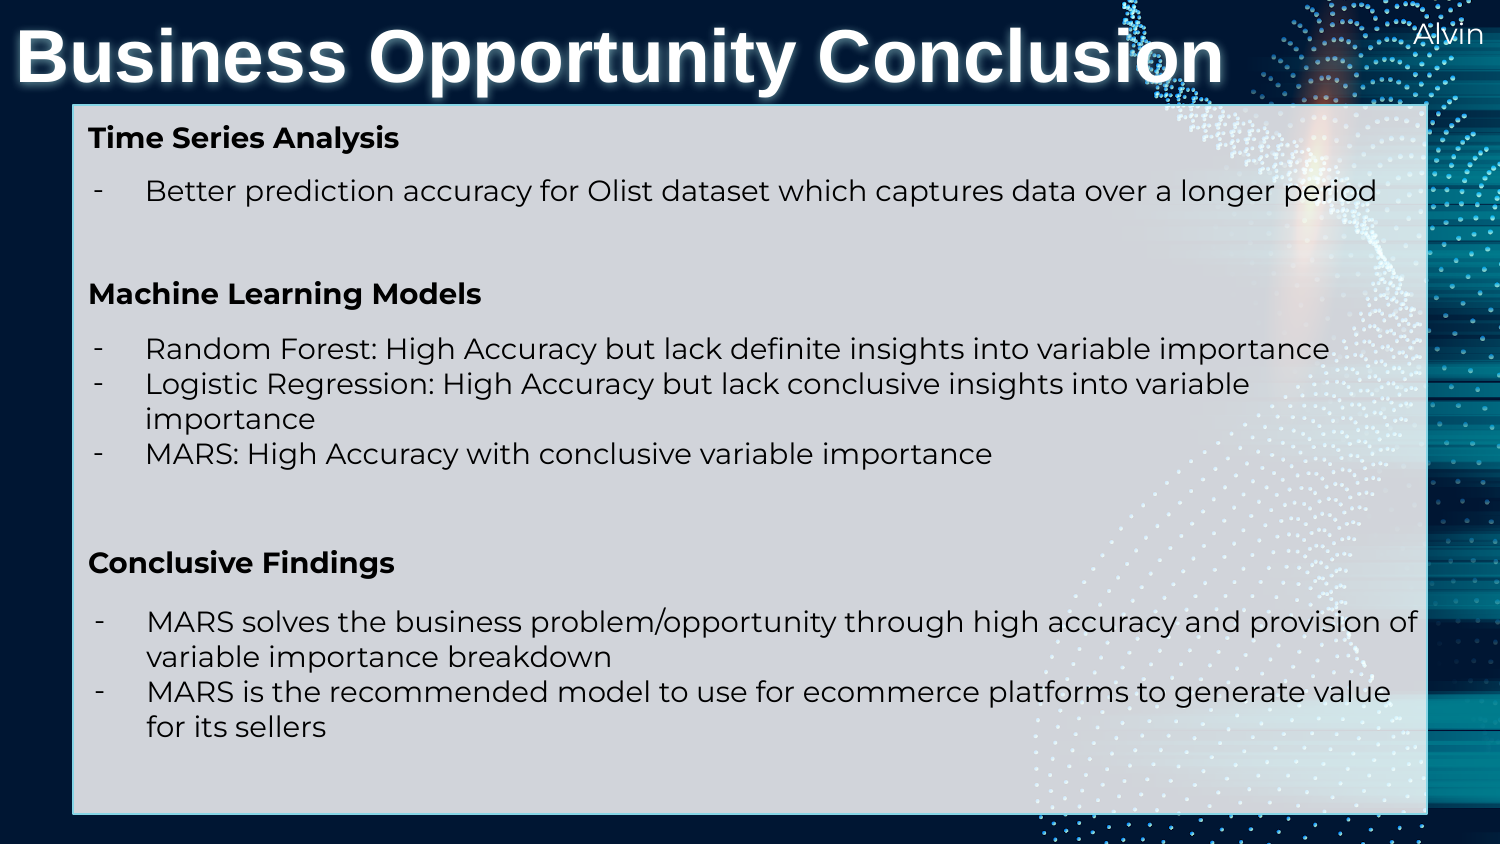

Business Opportunity Conclusion
Alvin

Time Series Analysis
Better prediction accuracy for Olist dataset which captures data over a longer period
Machine Learning Models
Random Forest: High Accuracy but lack definite insights into variable importance
Logistic Regression: High Accuracy but lack conclusive insights into variable importance
MARS: High Accuracy with conclusive variable importance
Conclusive Findings
MARS solves the business problem/opportunity through high accuracy and provision of variable importance breakdown
MARS is the recommended model to use for ecommerce platforms to generate value for its sellers